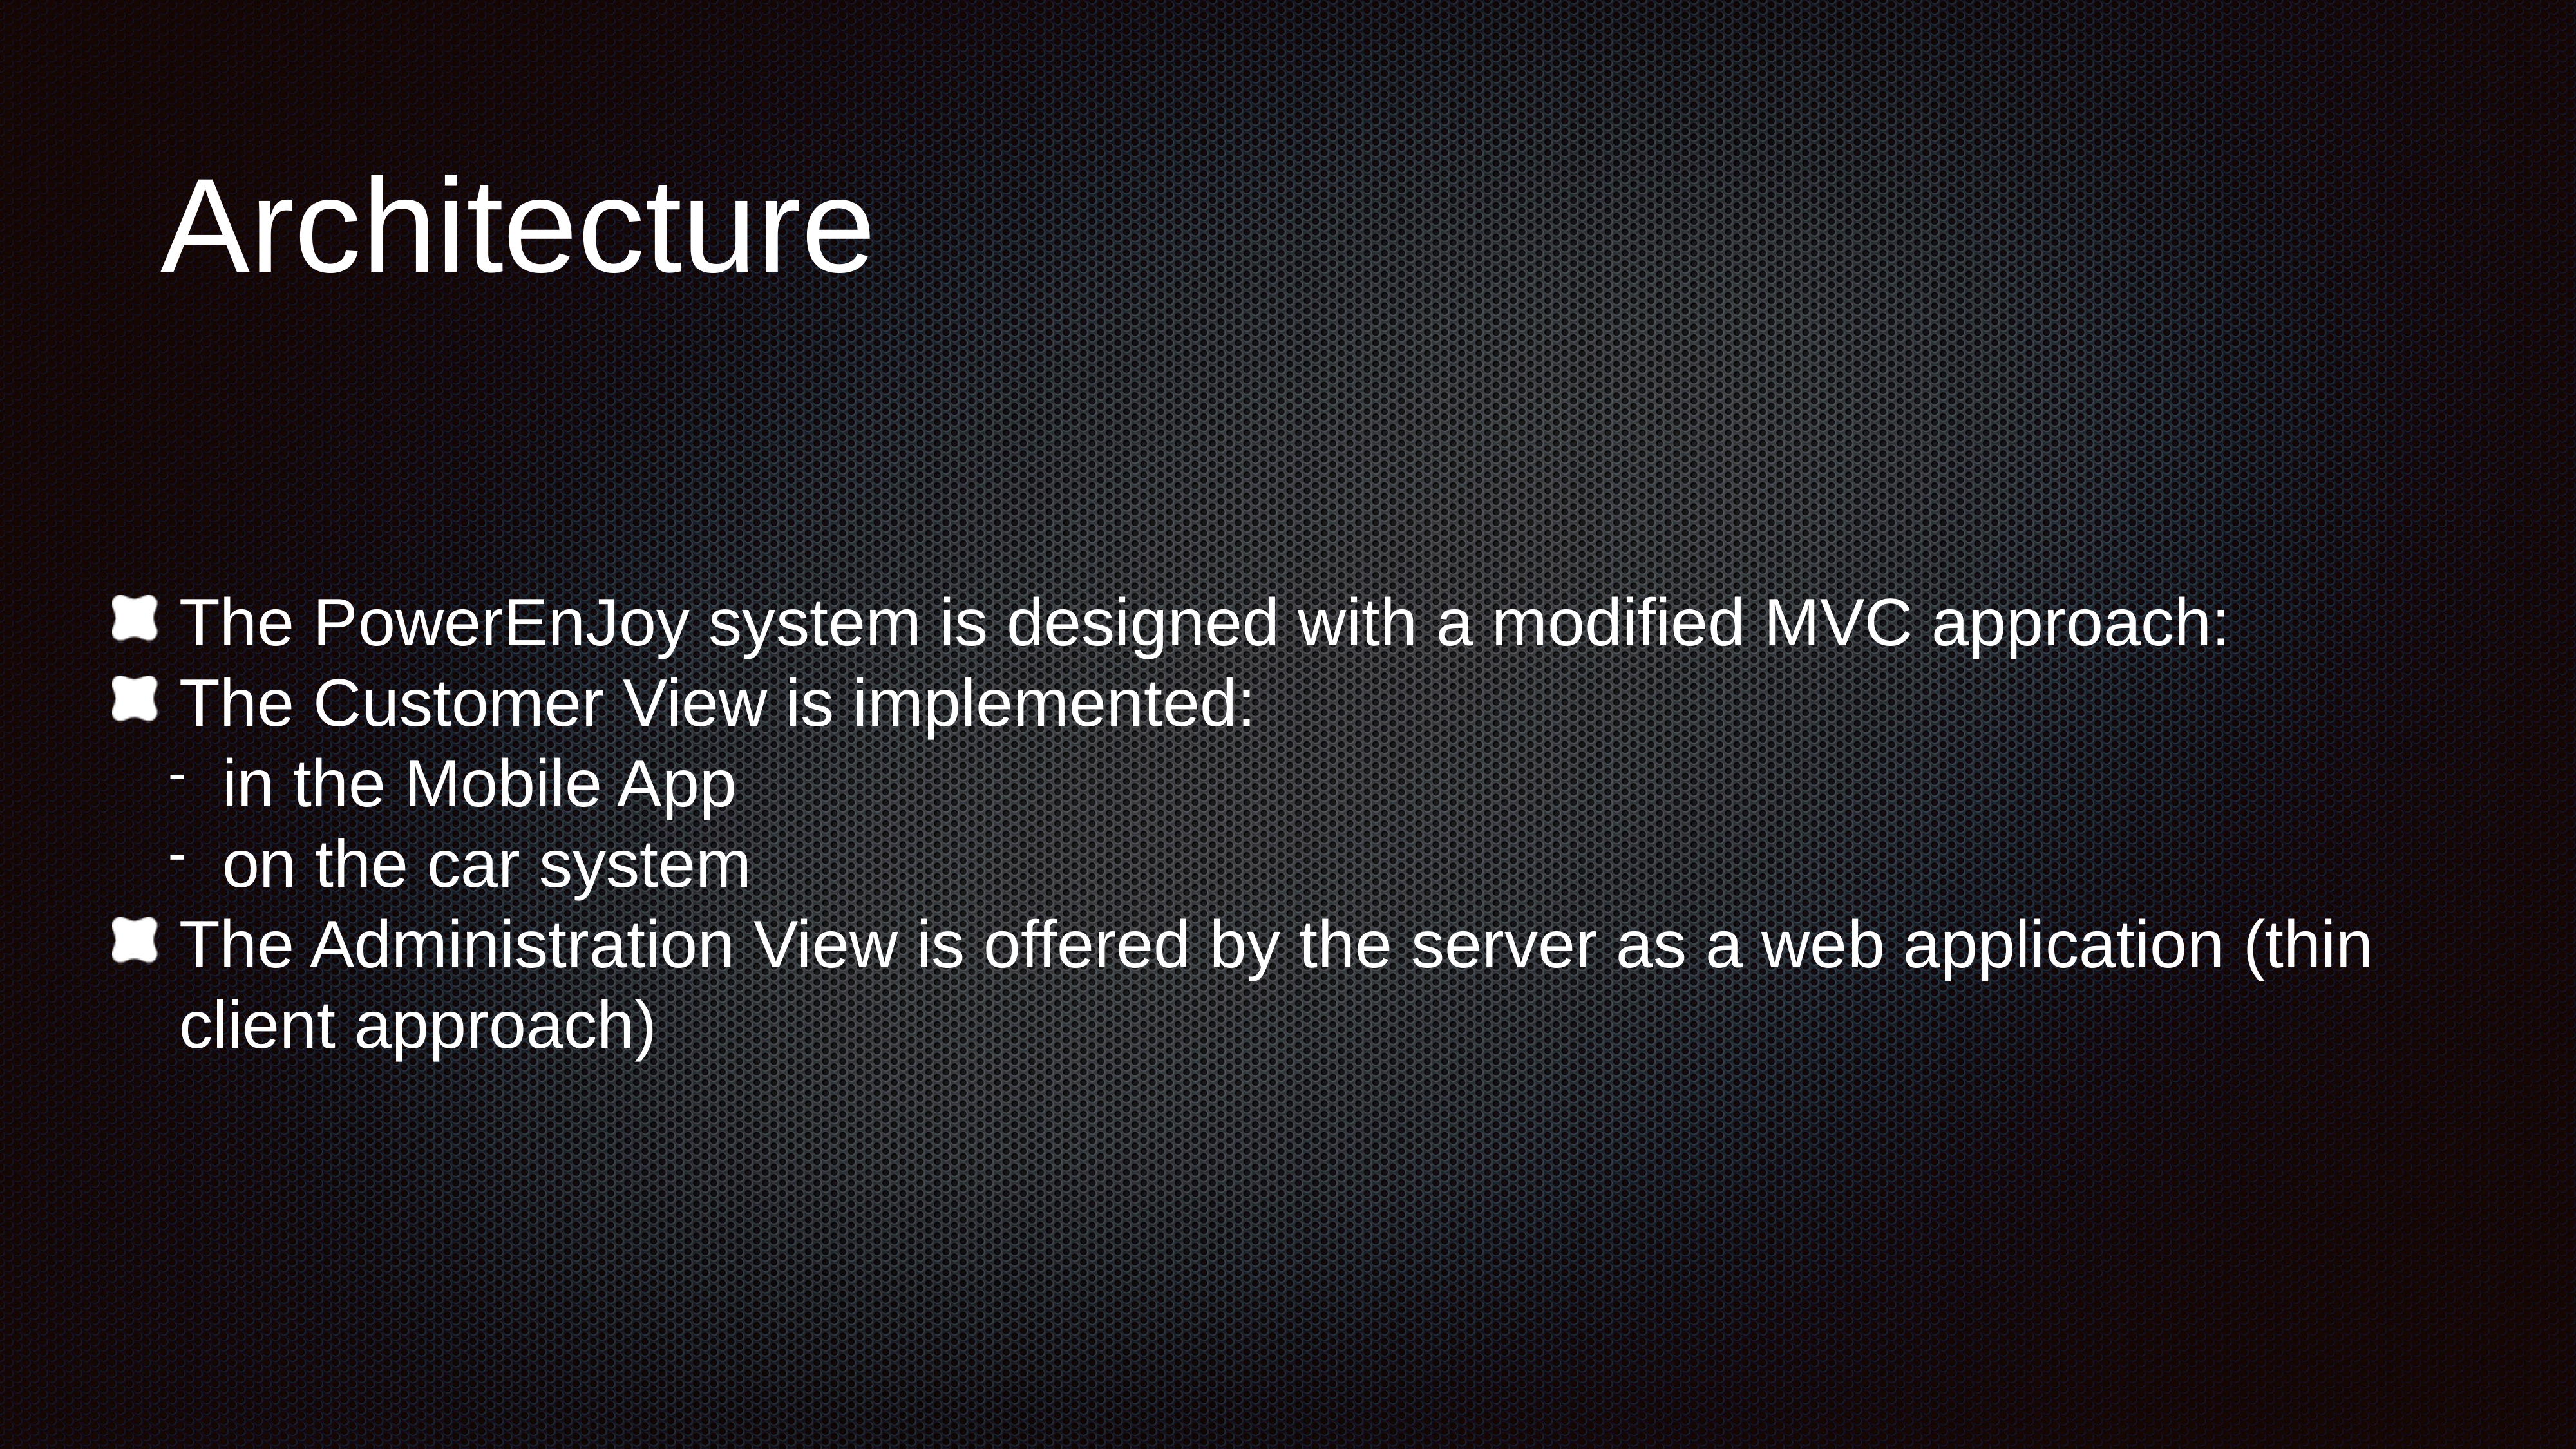

Architecture
The PowerEnJoy system is designed with a modified MVC approach:
The Customer View is implemented:
 in the Mobile App
 on the car system
The Administration View is offered by the server as a web application (thin client approach)